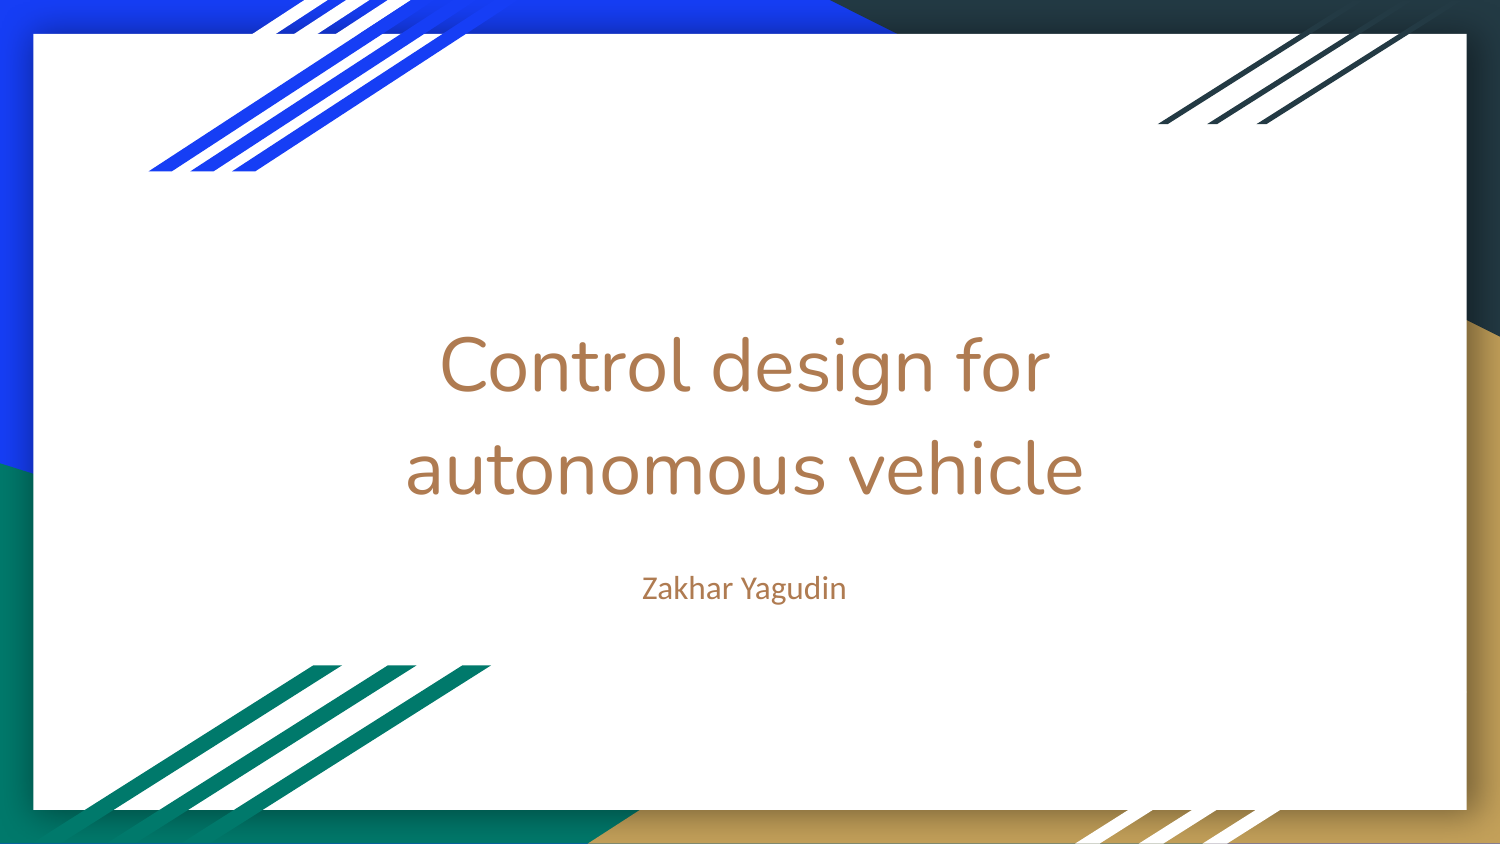

# Control design for autonomous vehicle
Zakhar Yagudin